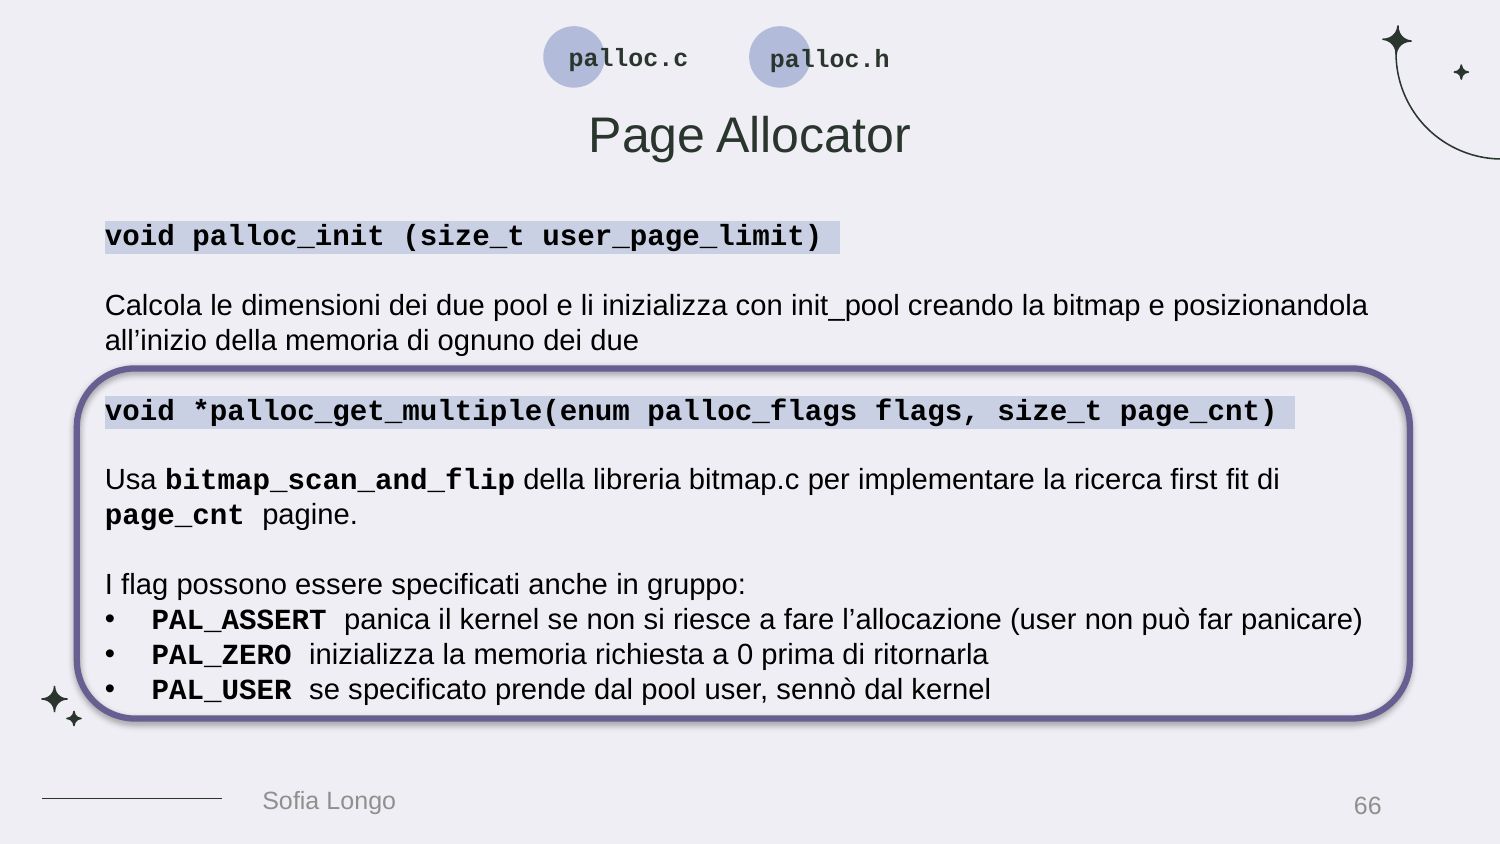

palloc.h
palloc.c
# Page Allocator
void palloc_init (size_t user_page_limit)

Calcola le dimensioni dei due pool e li inizializza con init_pool creando la bitmap e posizionandola all’inizio della memoria di ognuno dei due

void *palloc_get_multiple(enum palloc_flags flags, size_t page_cnt)

Usa bitmap_scan_and_flip della libreria bitmap.c per implementare la ricerca first fit di page_cnt pagine.

I flag possono essere specificati anche in gruppo:
PAL_ASSERT panica il kernel se non si riesce a fare l’allocazione (user non può far panicare)
PAL_ZERO inizializza la memoria richiesta a 0 prima di ritornarla
PAL_USER se specificato prende dal pool user, sennò dal kernel

66